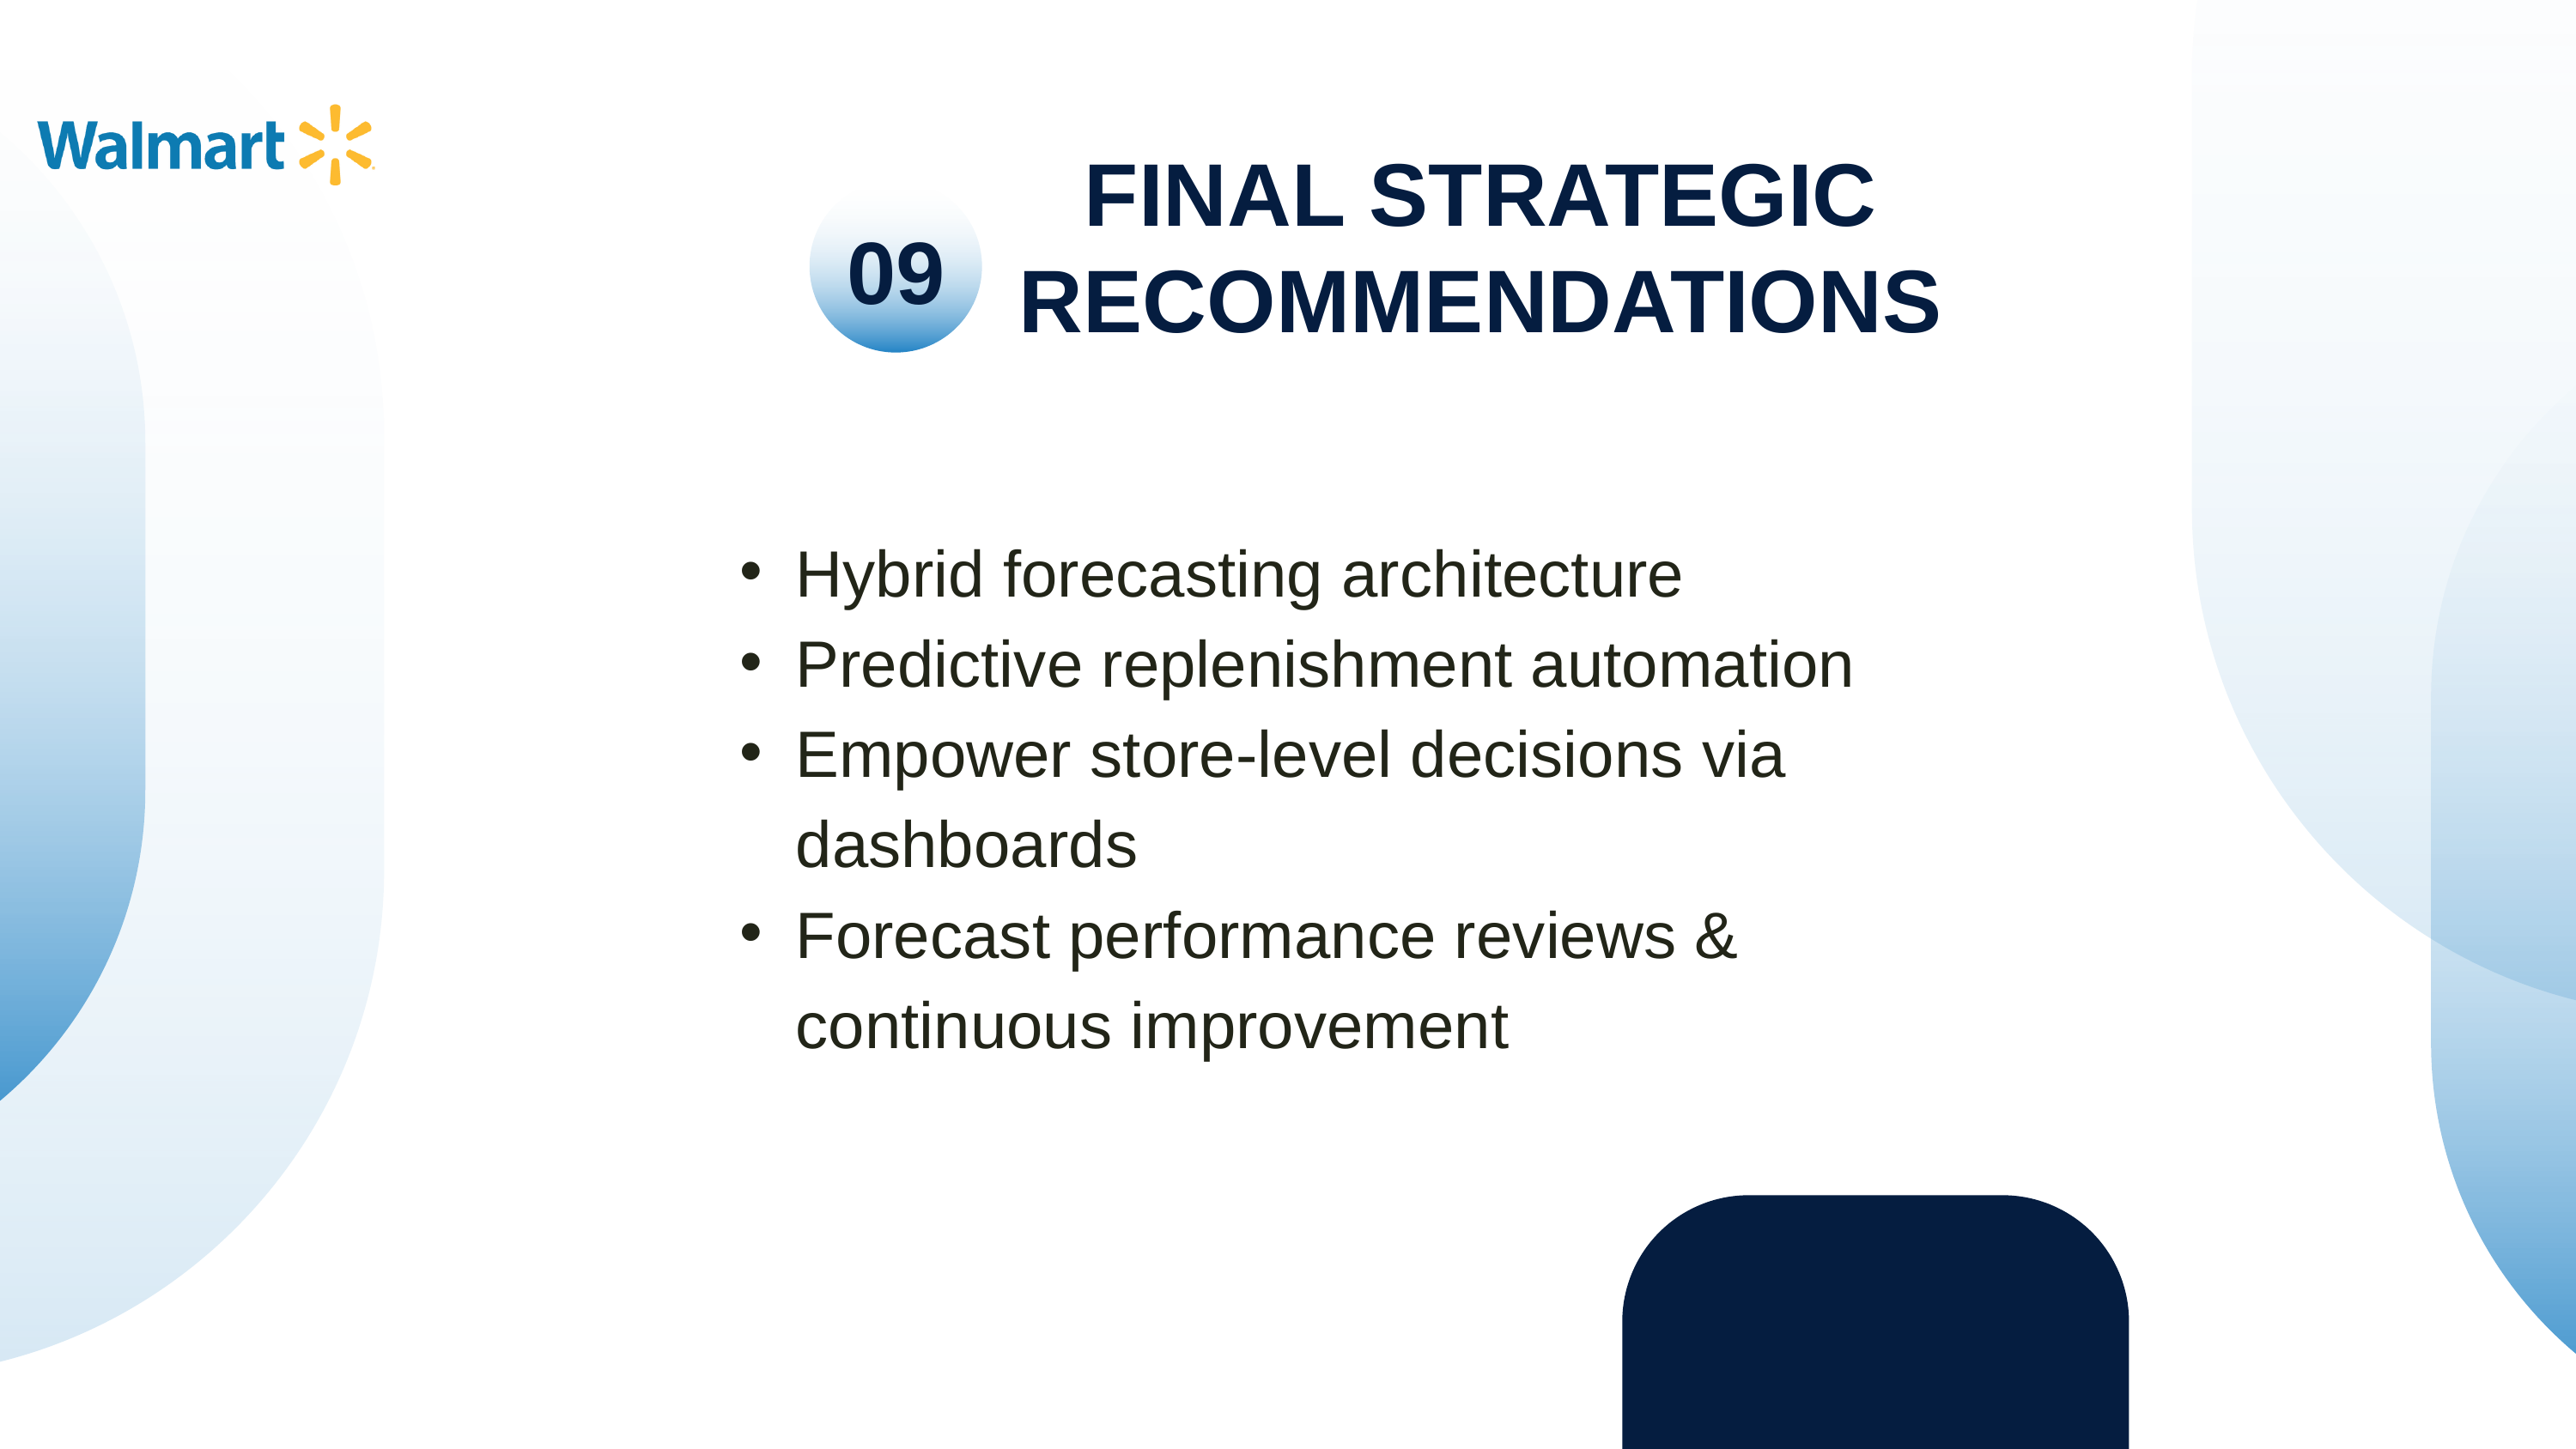

FINAL STRATEGIC RECOMMENDATIONS

09

Hybrid forecasting architecture
Predictive replenishment automation
Empower store-level decisions via dashboards
Forecast performance reviews & continuous improvement